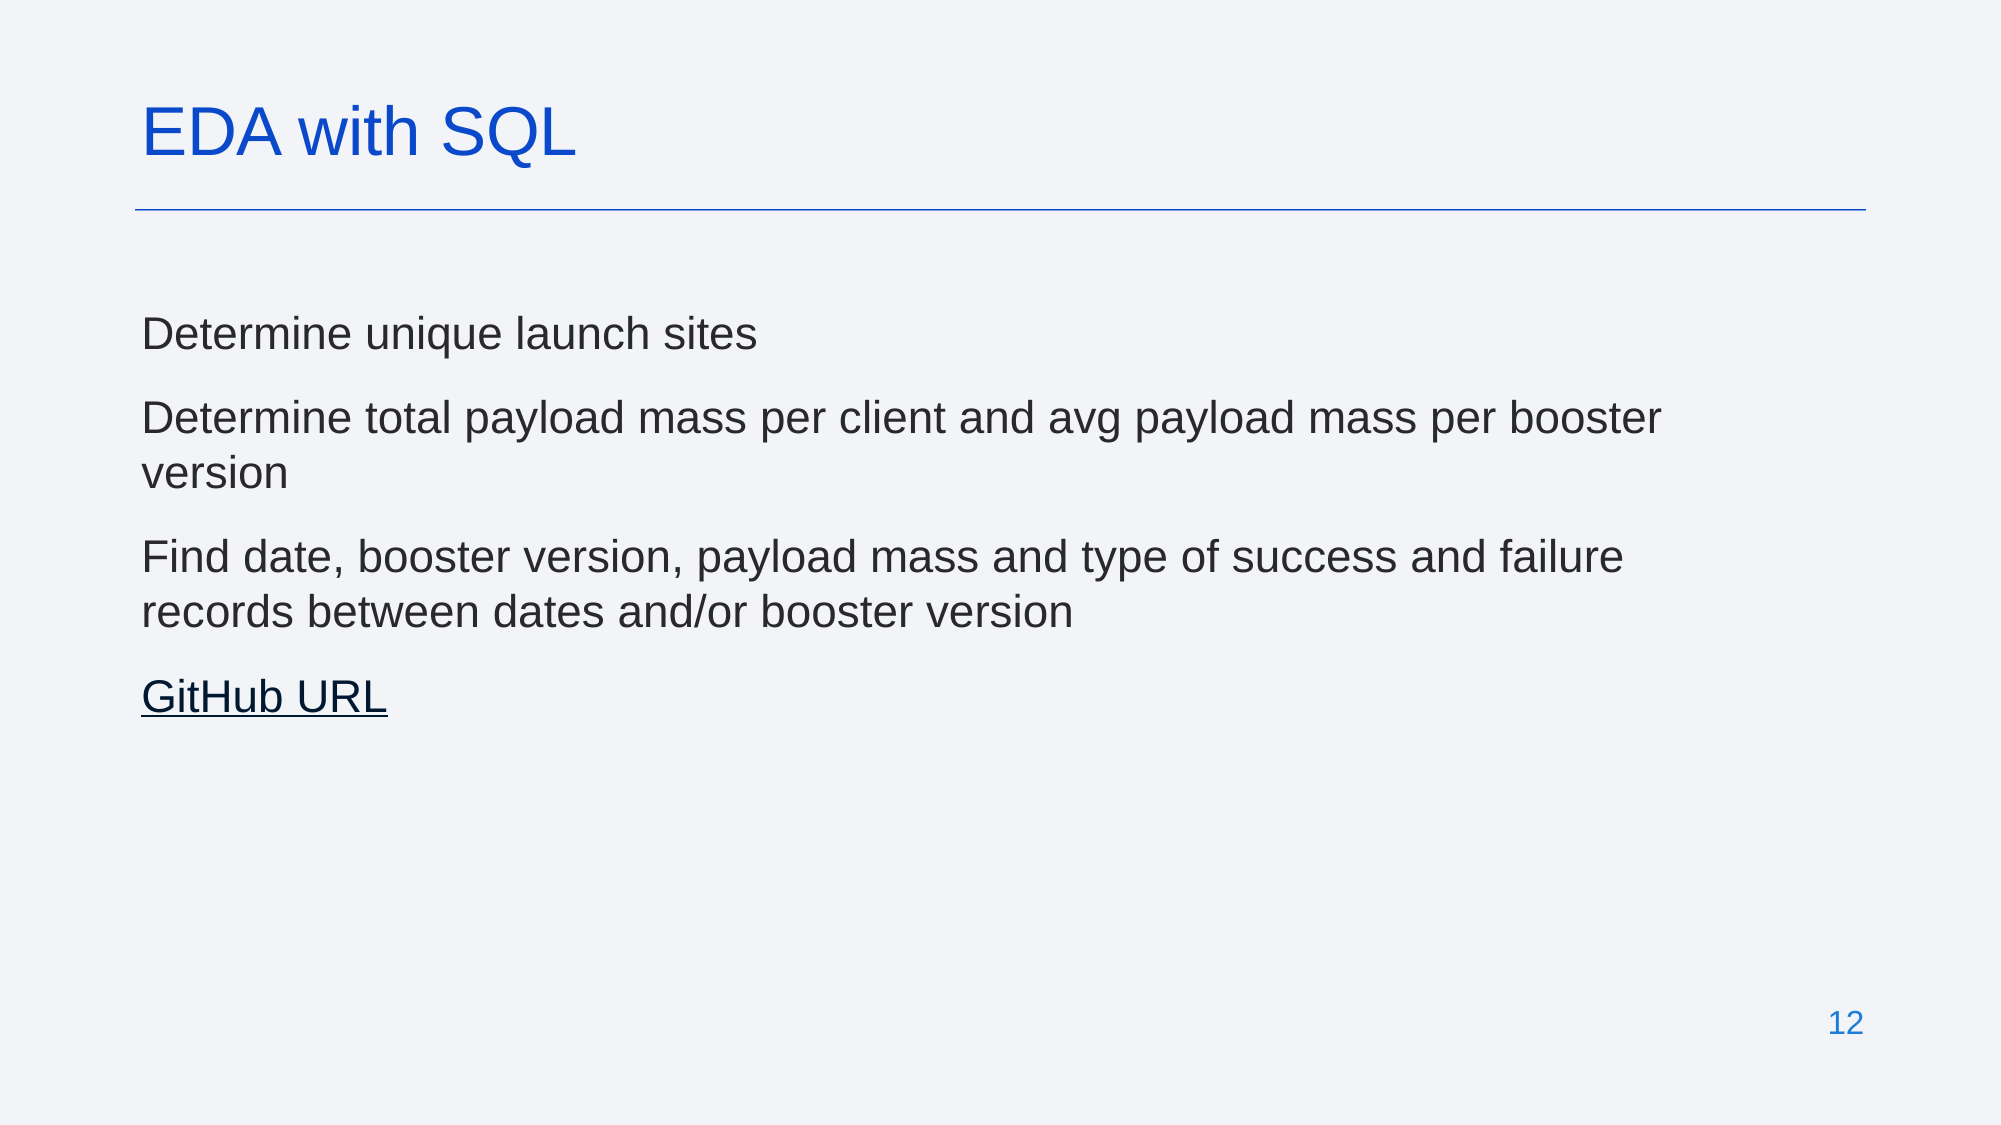

EDA with SQL
Determine unique launch sites
Determine total payload mass per client and avg payload mass per booster version
Find date, booster version, payload mass and type of success and failure records between dates and/or booster version
GitHub URL

12